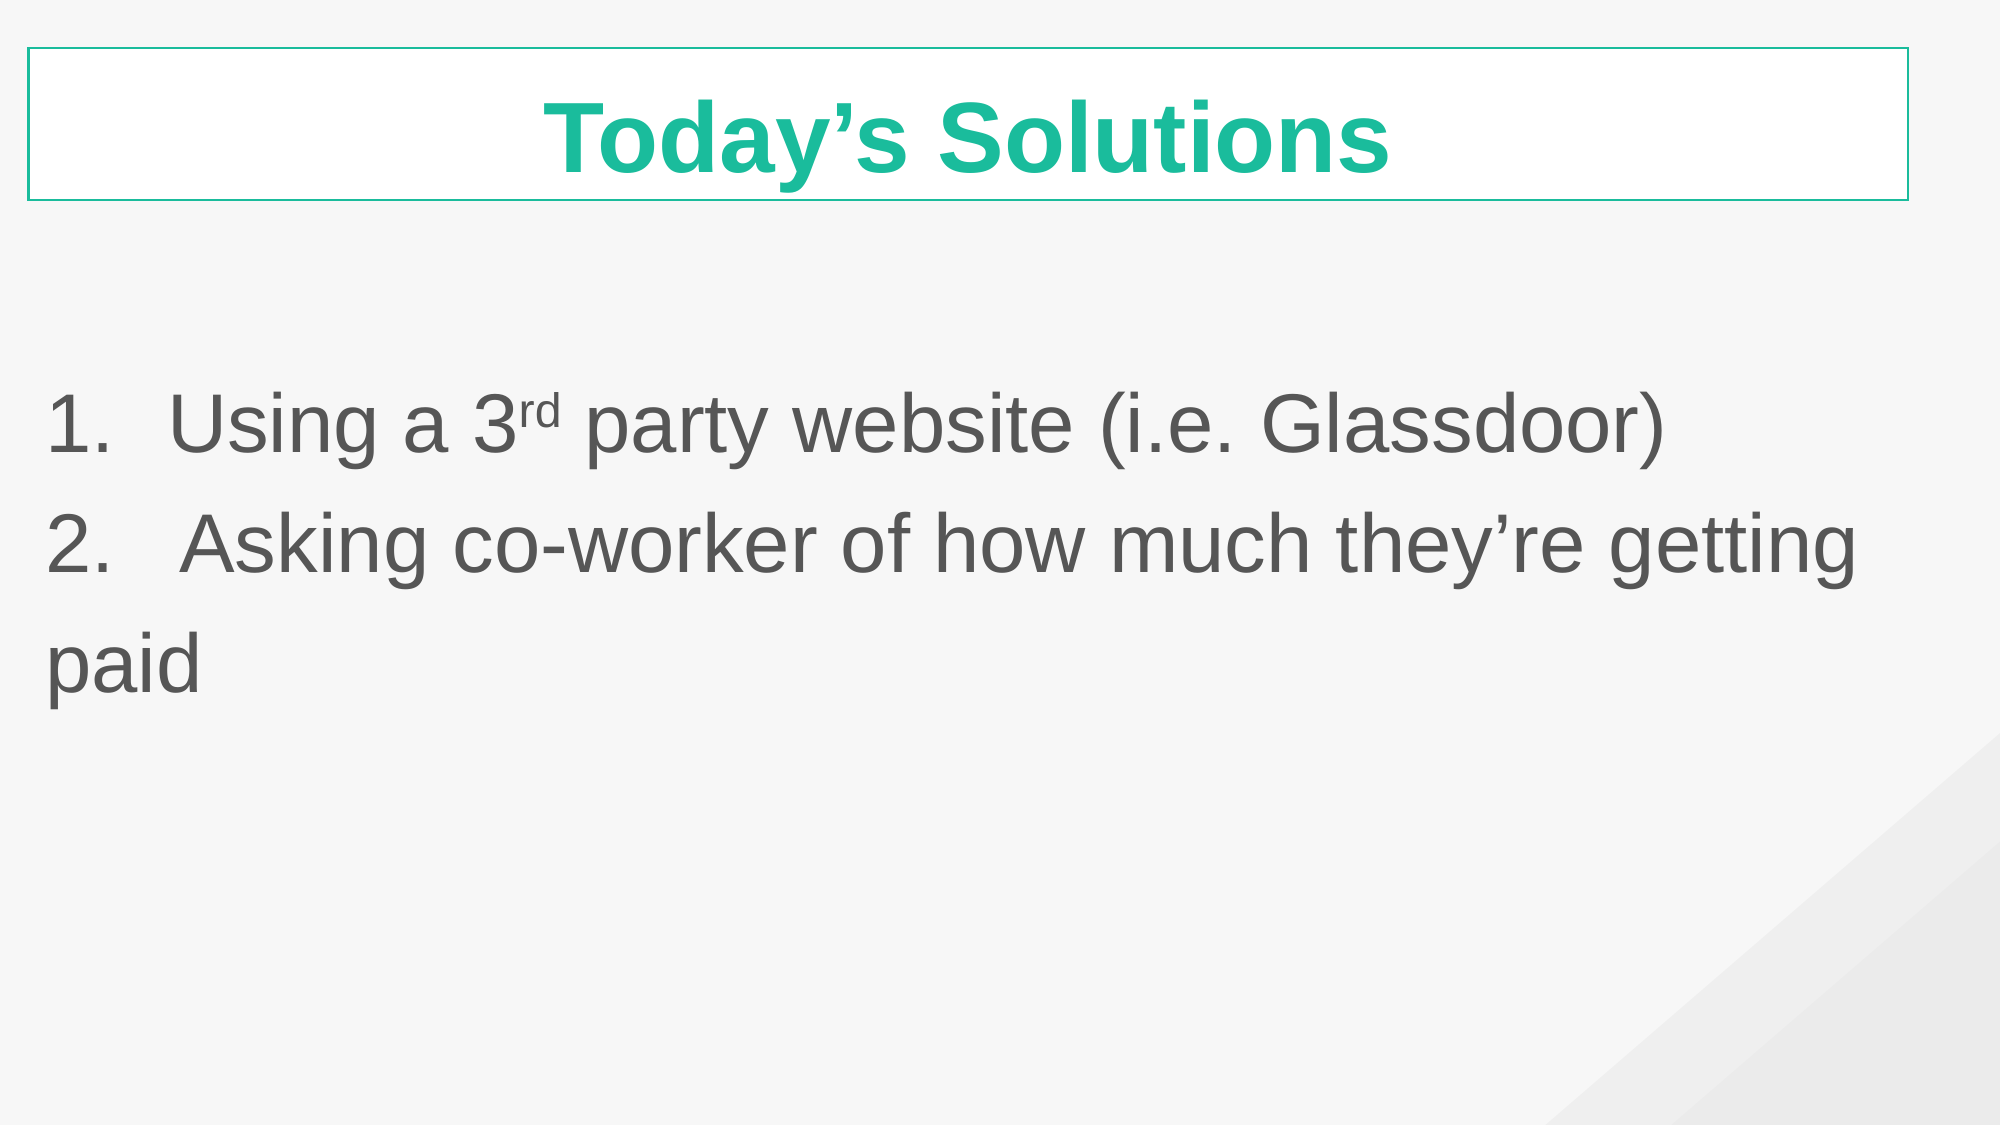

Today’s Solutions
Using a 3rd party website (i.e. Glassdoor)
2.   Asking co-worker of how much they’re getting paid